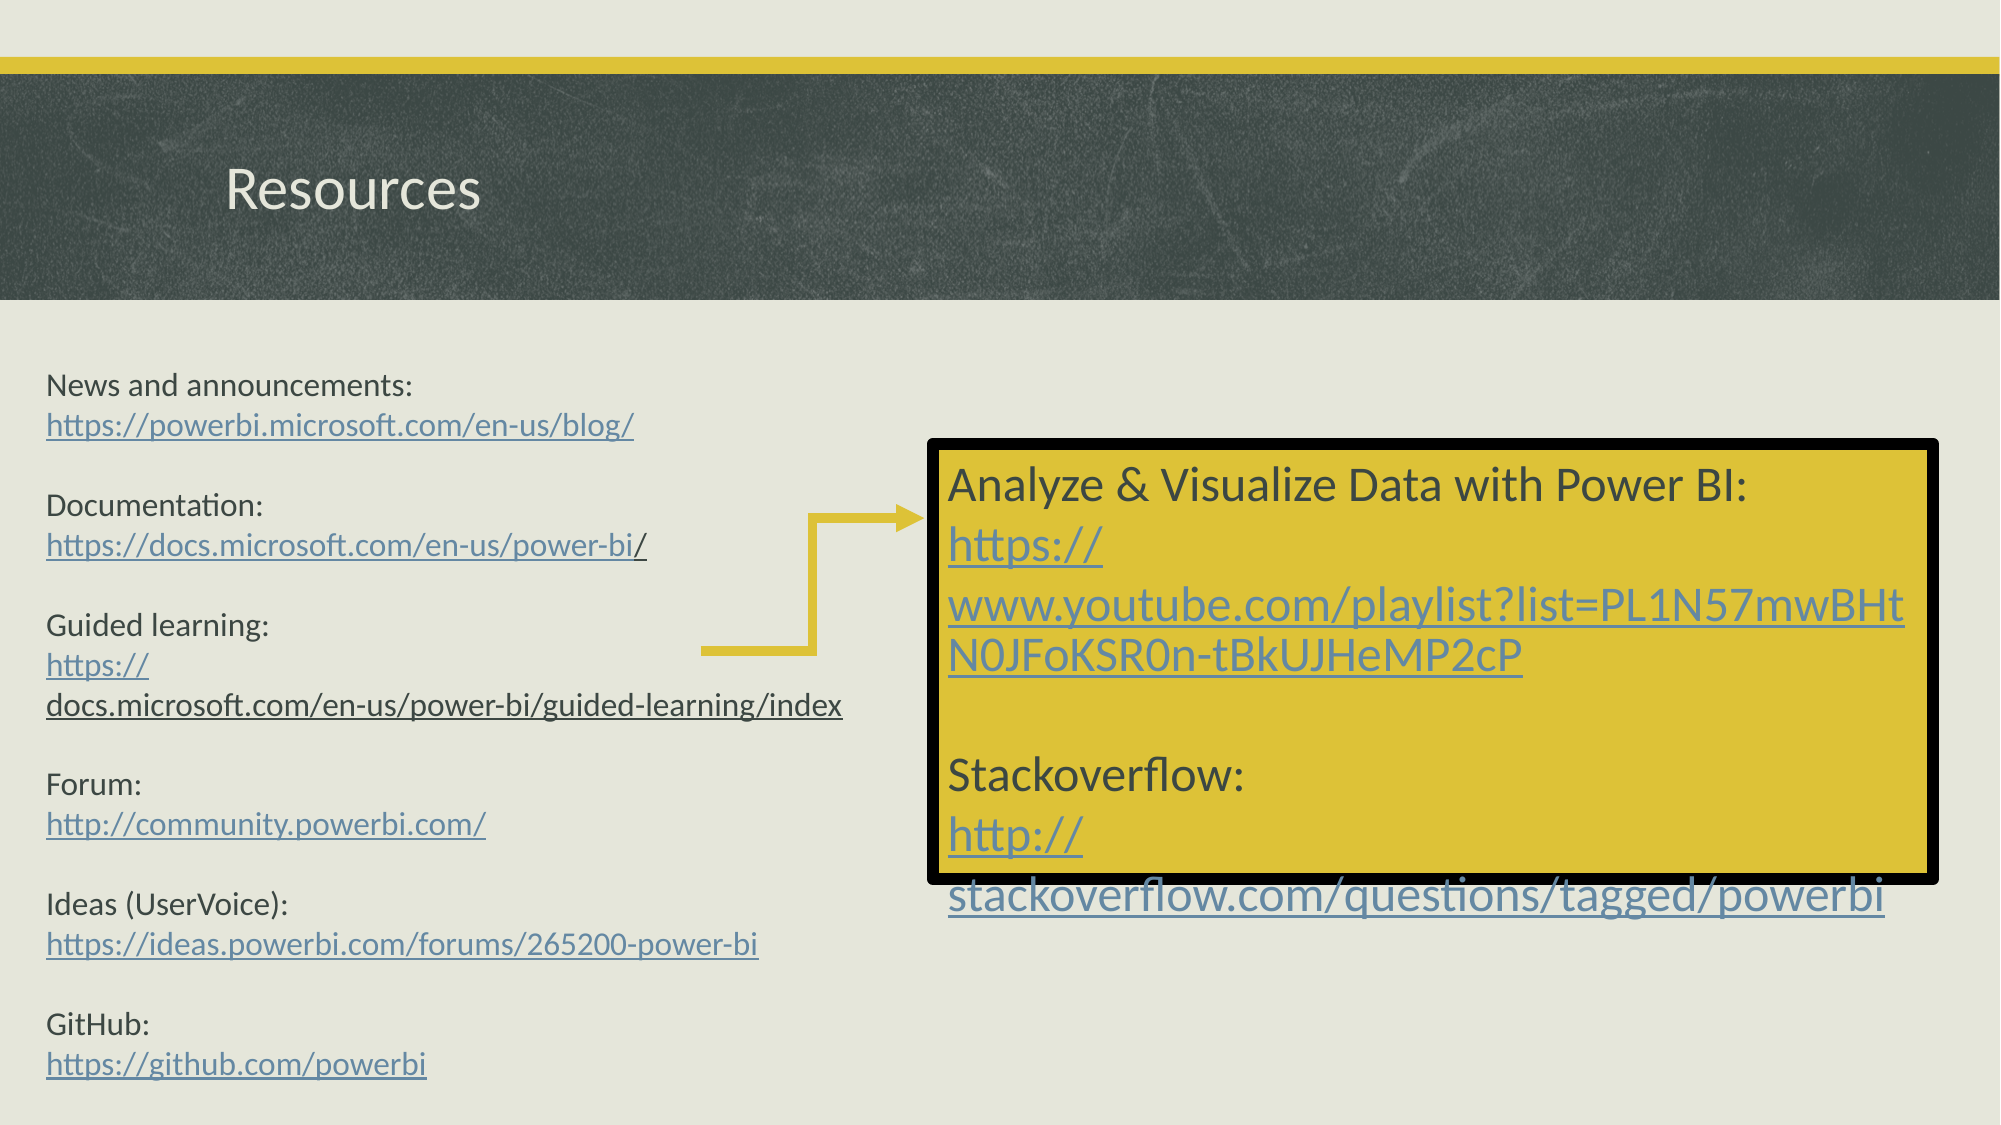

# Resources
News and announcements:
https://powerbi.microsoft.com/en-us/blog/

Documentation:
https://docs.microsoft.com/en-us/power-bi/

Guided learning:
https://docs.microsoft.com/en-us/power-bi/guided-learning/index

Forum:
http://community.powerbi.com/

Ideas (UserVoice):
https://ideas.powerbi.com/forums/265200-power-bi

GitHub:
https://github.com/powerbi
Analyze & Visualize Data with Power BI:
https://www.youtube.com/playlist?list=PL1N57mwBHtN0JFoKSR0n-tBkUJHeMP2cP

Stackoverflow:
http://stackoverflow.com/questions/tagged/powerbi